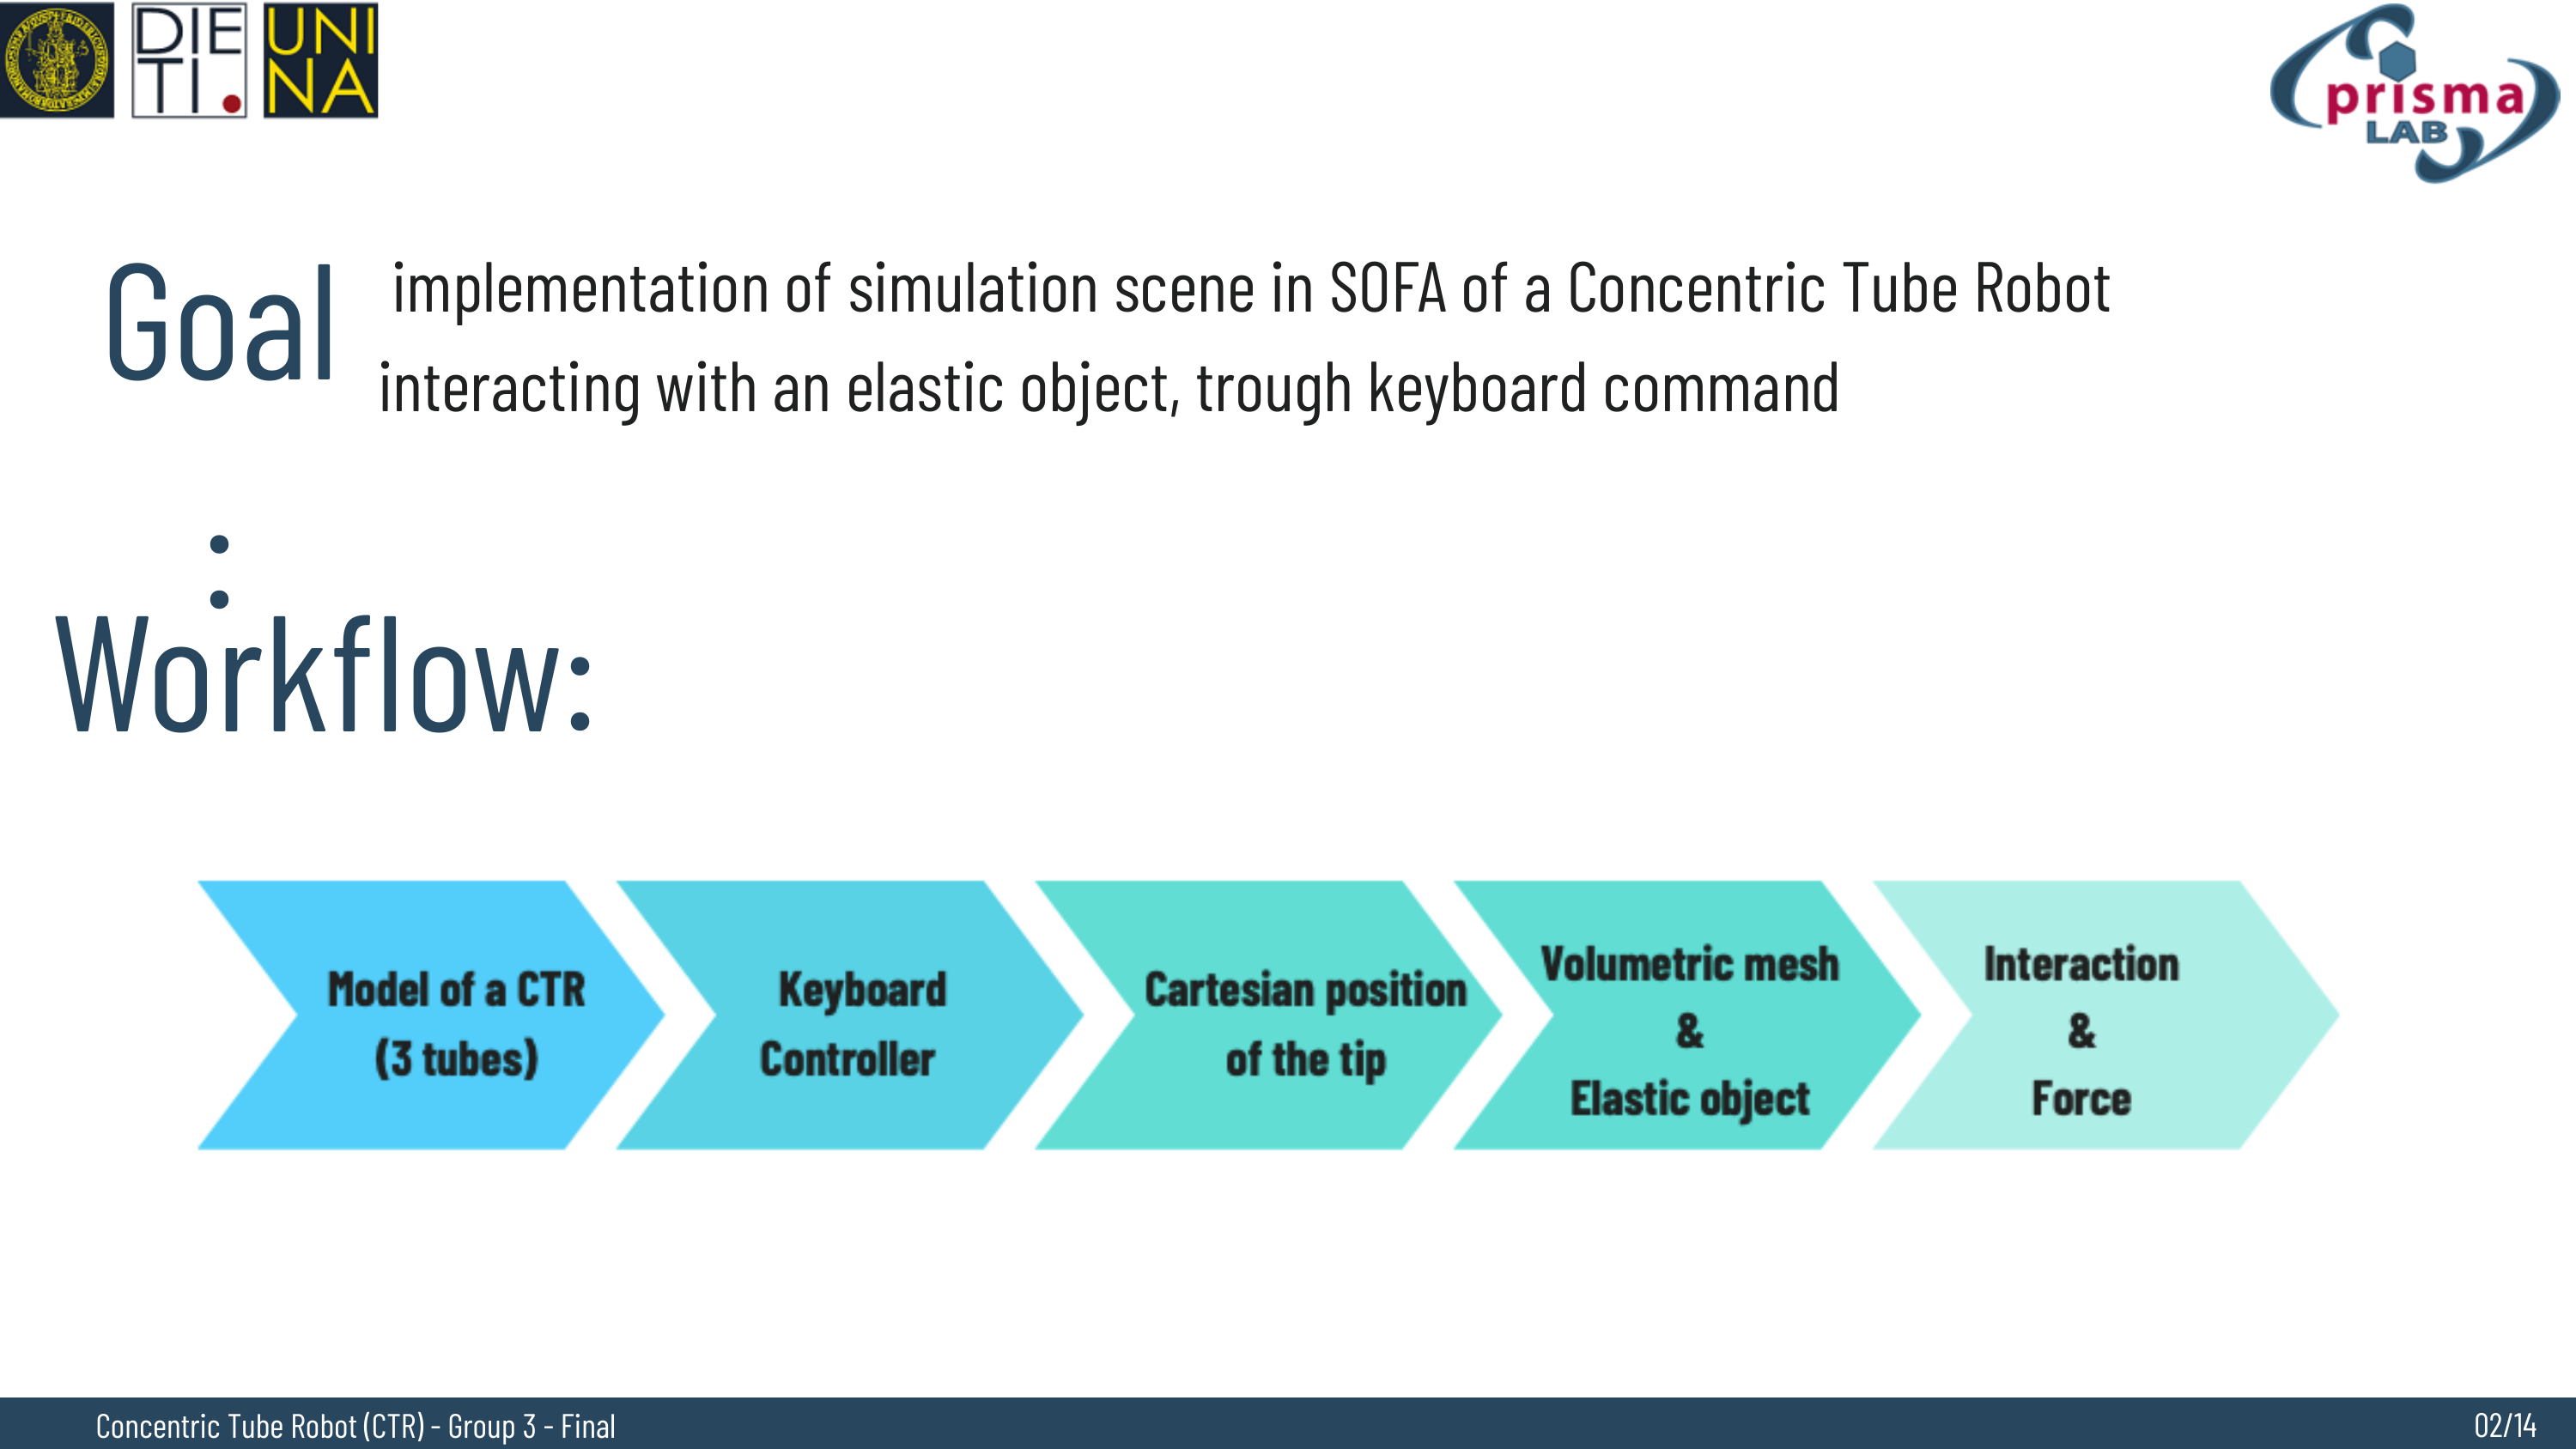

Goal:
 implementation of simulation scene in SOFA of a Concentric Tube Robot interacting with an elastic object, trough keyboard command
Workflow:

02/14

Concentric Tube Robot (CTR) - Group 3 - Final discussion